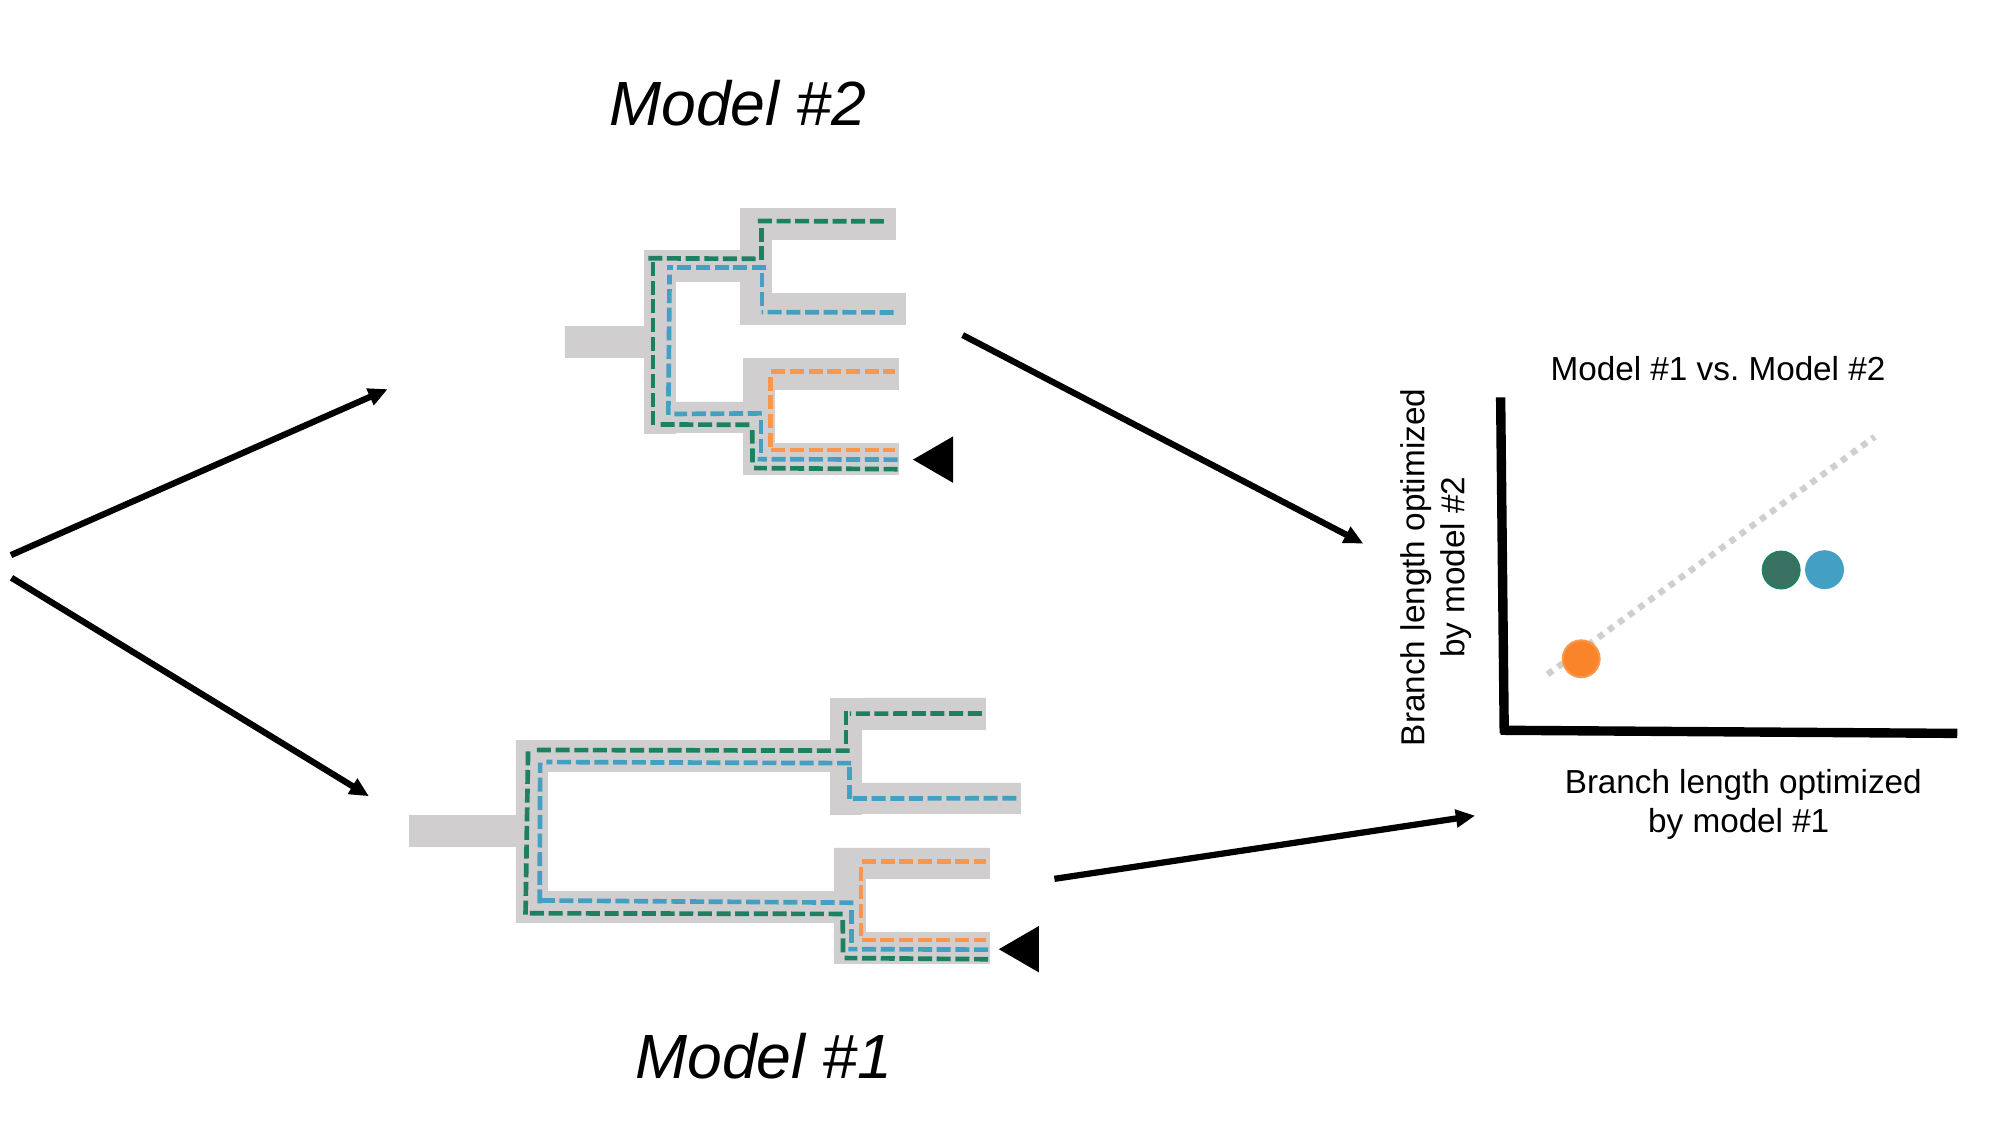

Model #2

Model #1 vs. Model #2
Base topology
Branch length optimized by model #2

Branch length optimized by model #1

Model #1